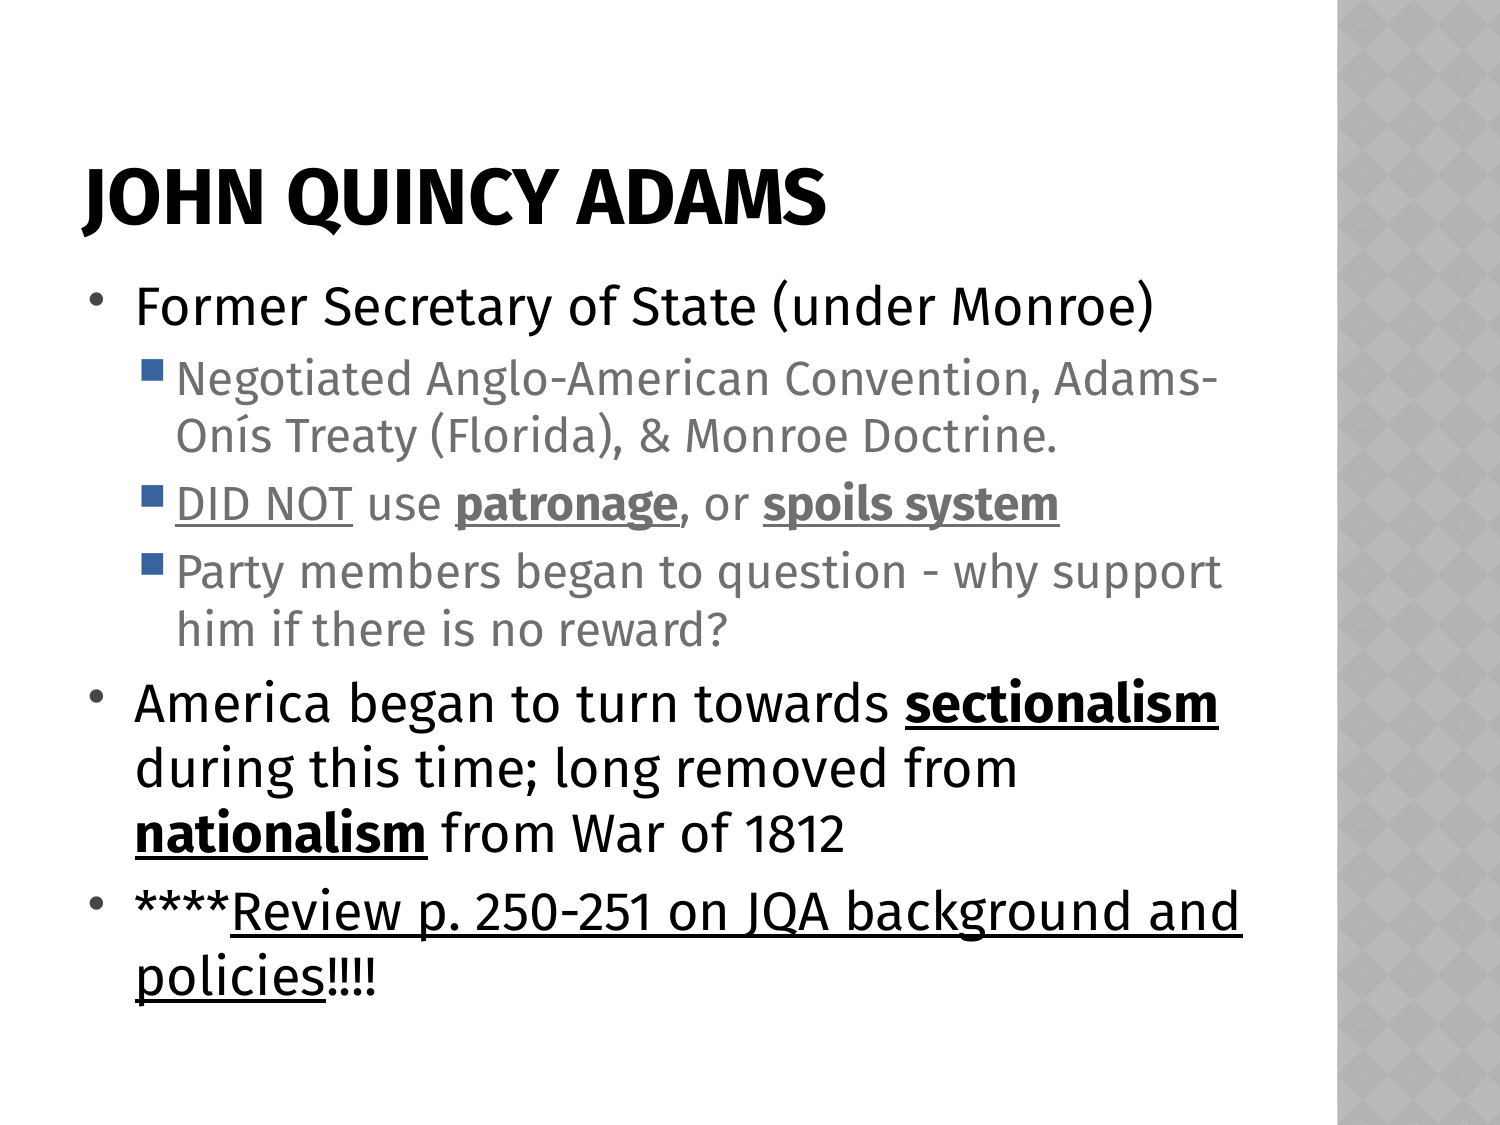

# John Quincy Adams
Former Secretary of State (under Monroe)
Negotiated Anglo-American Convention, Adams-Onís Treaty (Florida), & Monroe Doctrine.
DID NOT use patronage, or spoils system
Party members began to question - why support him if there is no reward?
America began to turn towards sectionalism during this time; long removed from nationalism from War of 1812
****Review p. 250-251 on JQA background and policies!!!!